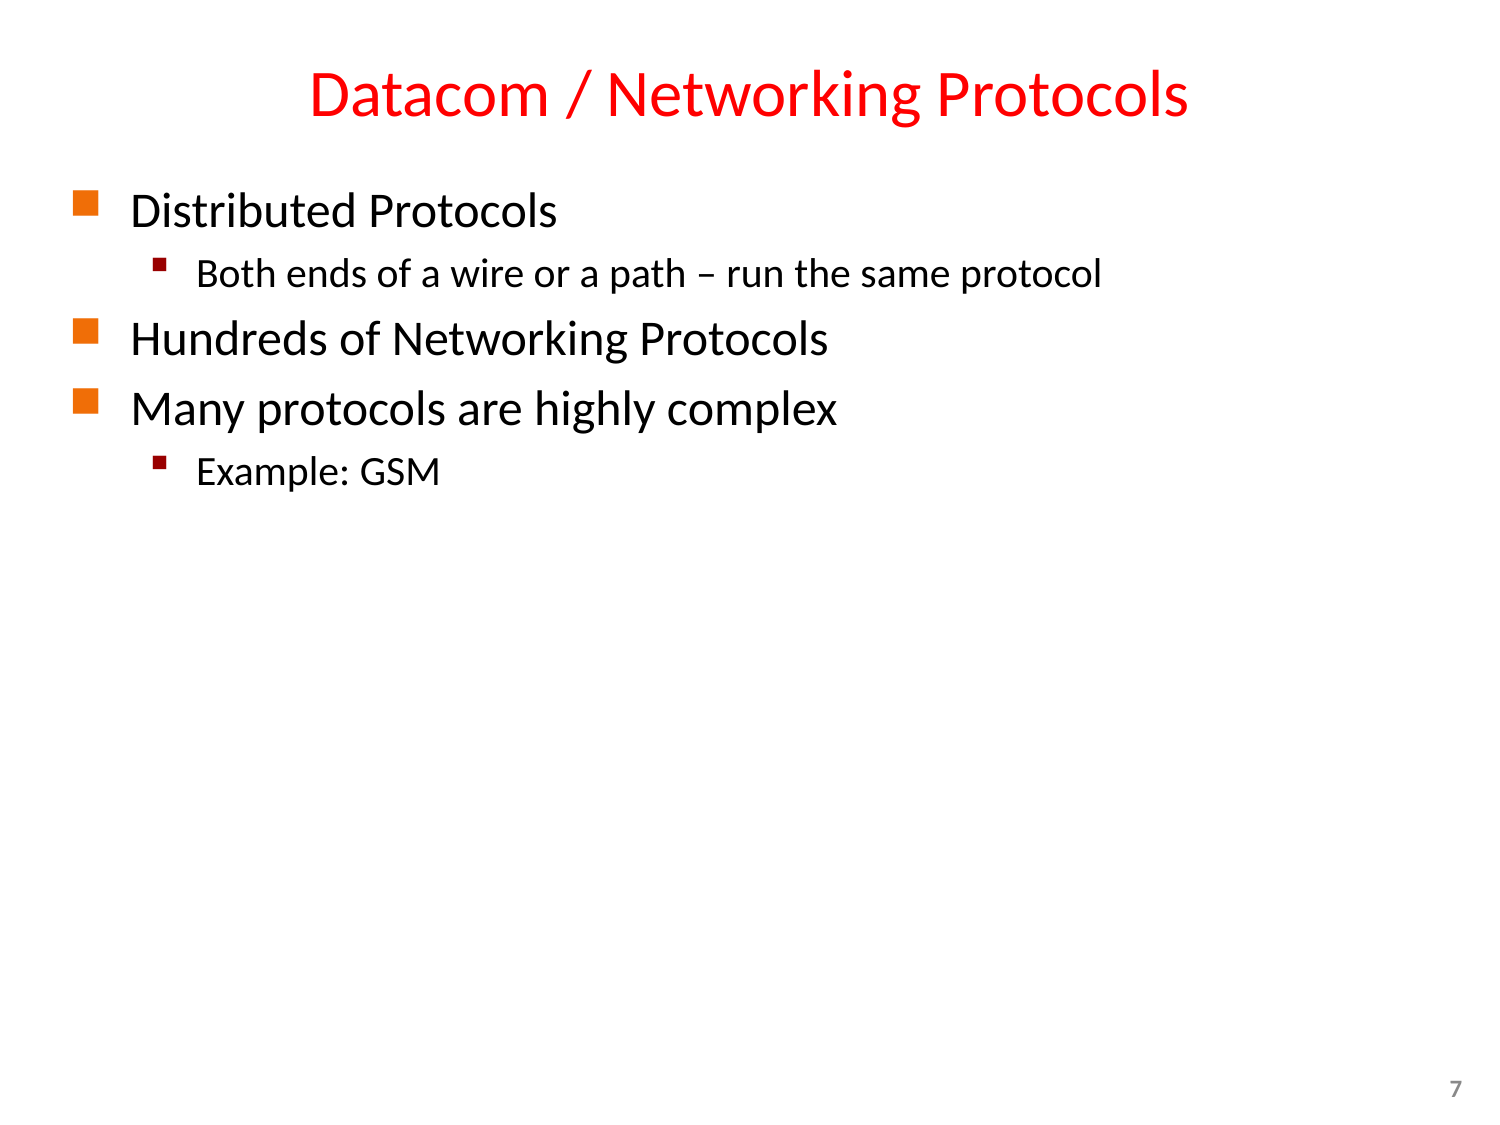

# Datacom / Networking Protocols
Distributed Protocols
Both ends of a wire or a path – run the same protocol
Hundreds of Networking Protocols
Many protocols are highly complex
Example: GSM